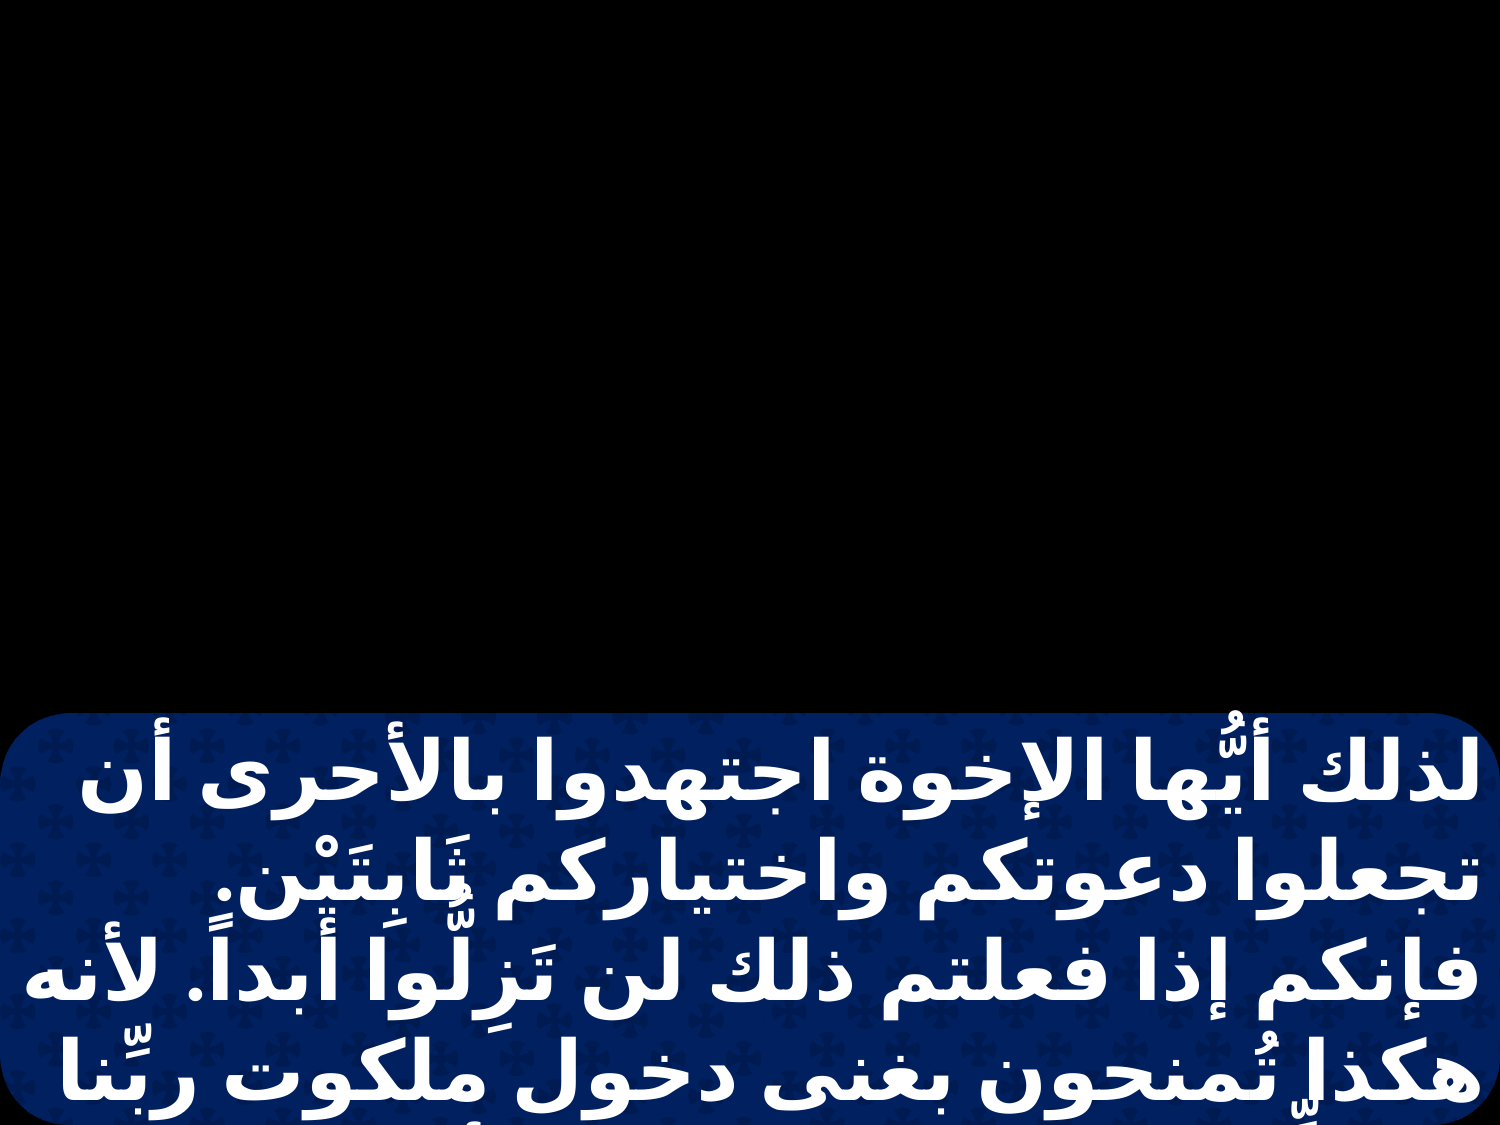

لذلك أيُّها الإخوة اجتهدوا بالأحرى أن تجعلوا دعوتكم واختياركم ثَابِتَيْن. فإنكم إذا فعلتم ذلك لن تَزِلُّوا أبداً. لأنه هكذا تُمنحون بغنى دخول ملكوت ربِّنا ومُخلِّصنا يسوع المسيح الأبديِّ.